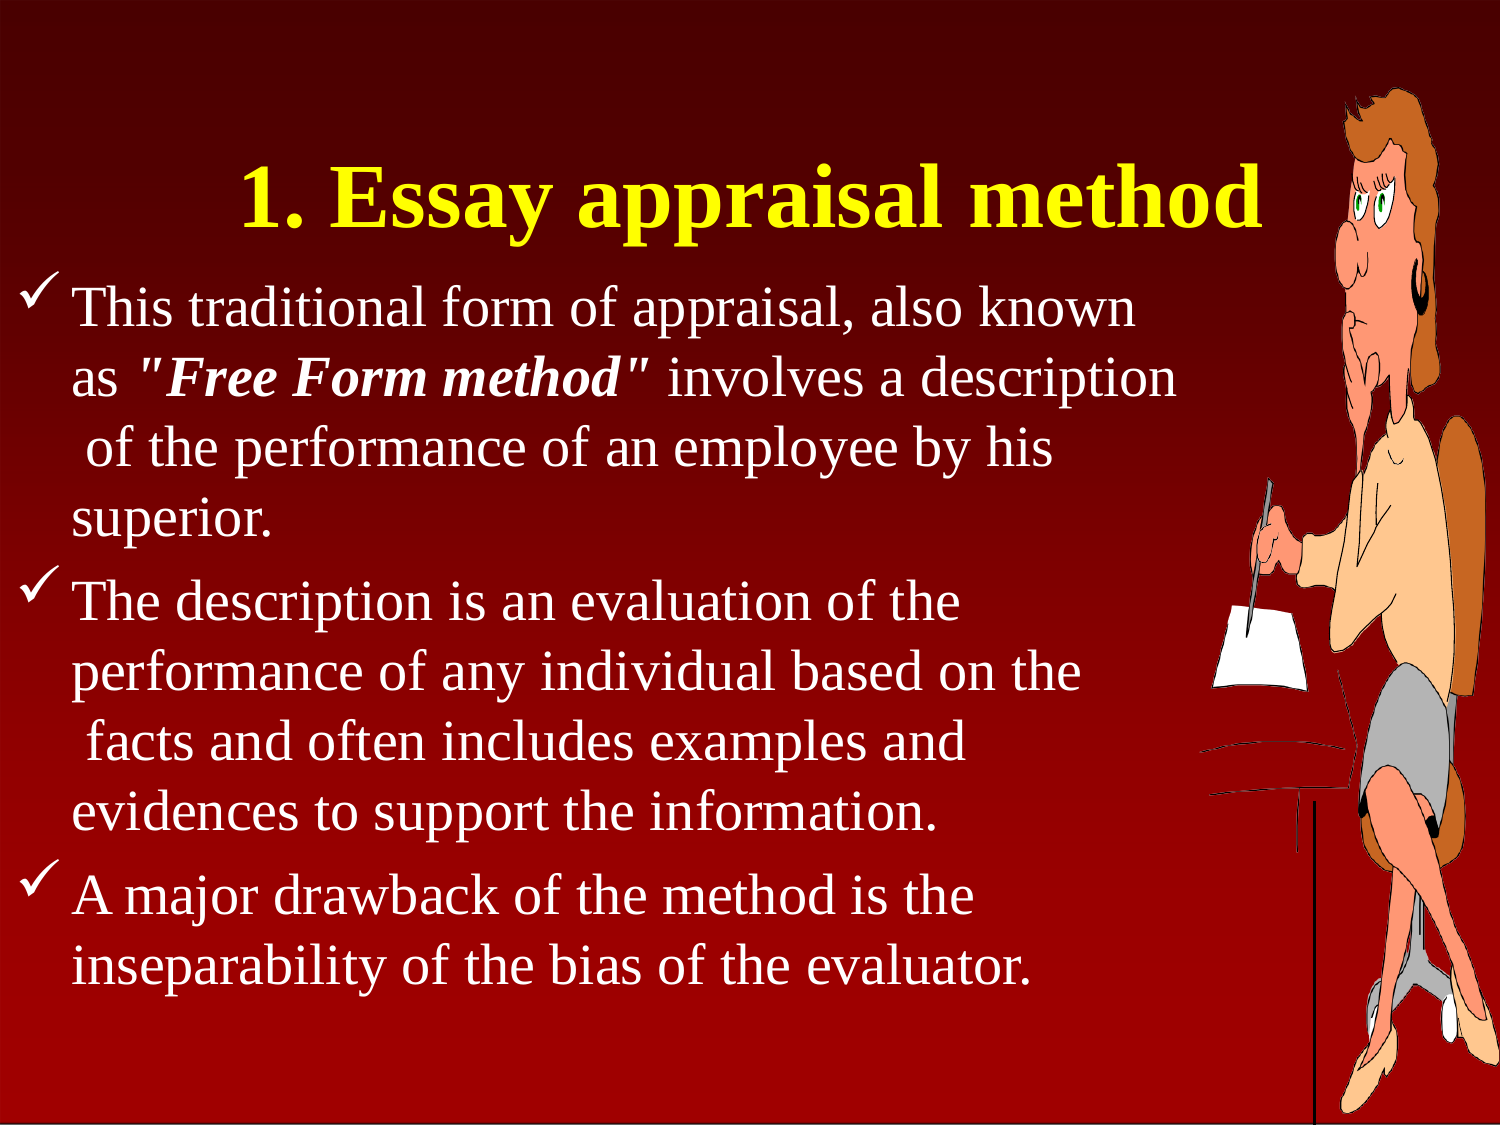

# 1. Essay appraisal method
This traditional form of appraisal, also known  as "Free Form method" involves a description  of the performance of an employee by his  superior.
The description is an evaluation of the  performance of any individual based on the  facts and often includes examples and  evidences to support the information.
A major drawback of the method is the  inseparability of the bias of the evaluator.